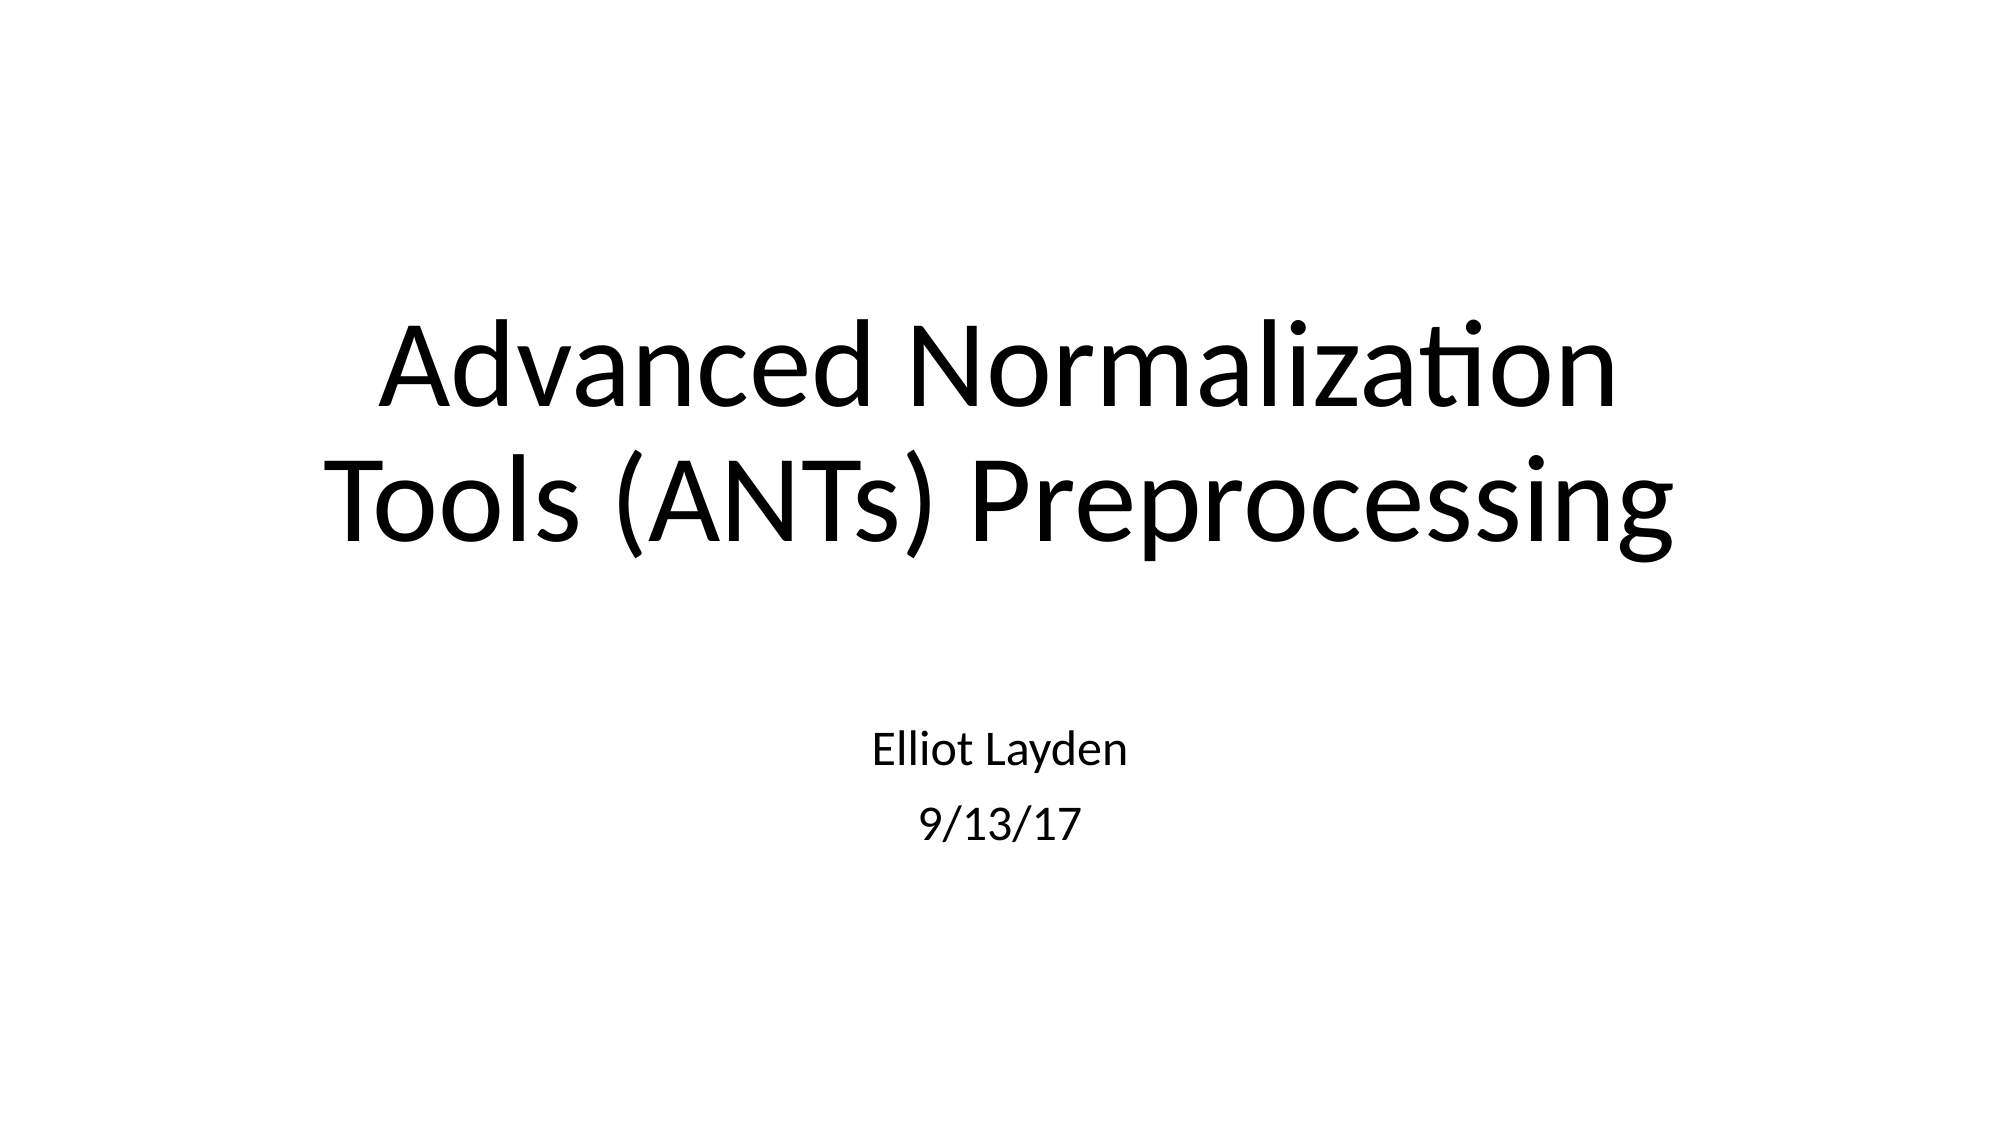

# Advanced Normalization Tools (ANTs) Preprocessing
Elliot Layden
9/13/17